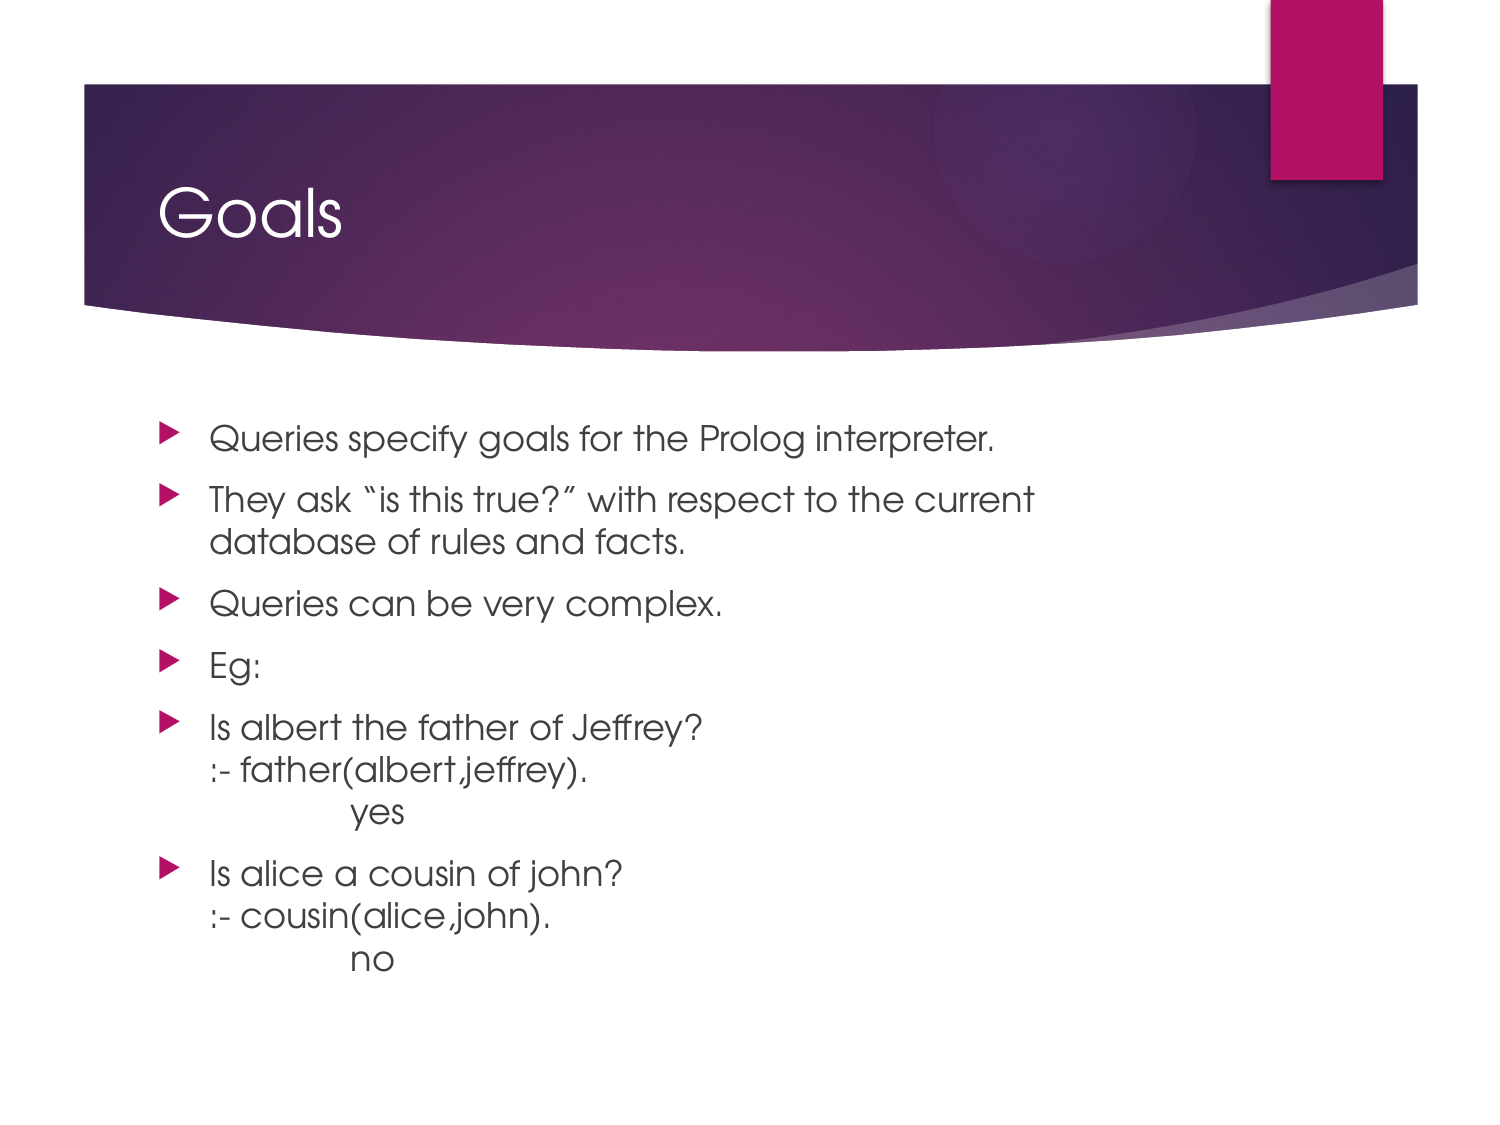

# Goals
Queries specify goals for the Prolog interpreter.
They ask “is this true?” with respect to the current database of rules and facts.
Queries can be very complex.
Eg:
Is albert the father of Jeffrey?
:- father(albert,jeffrey).
		yes
Is alice a cousin of john?
:- cousin(alice,john).
		no